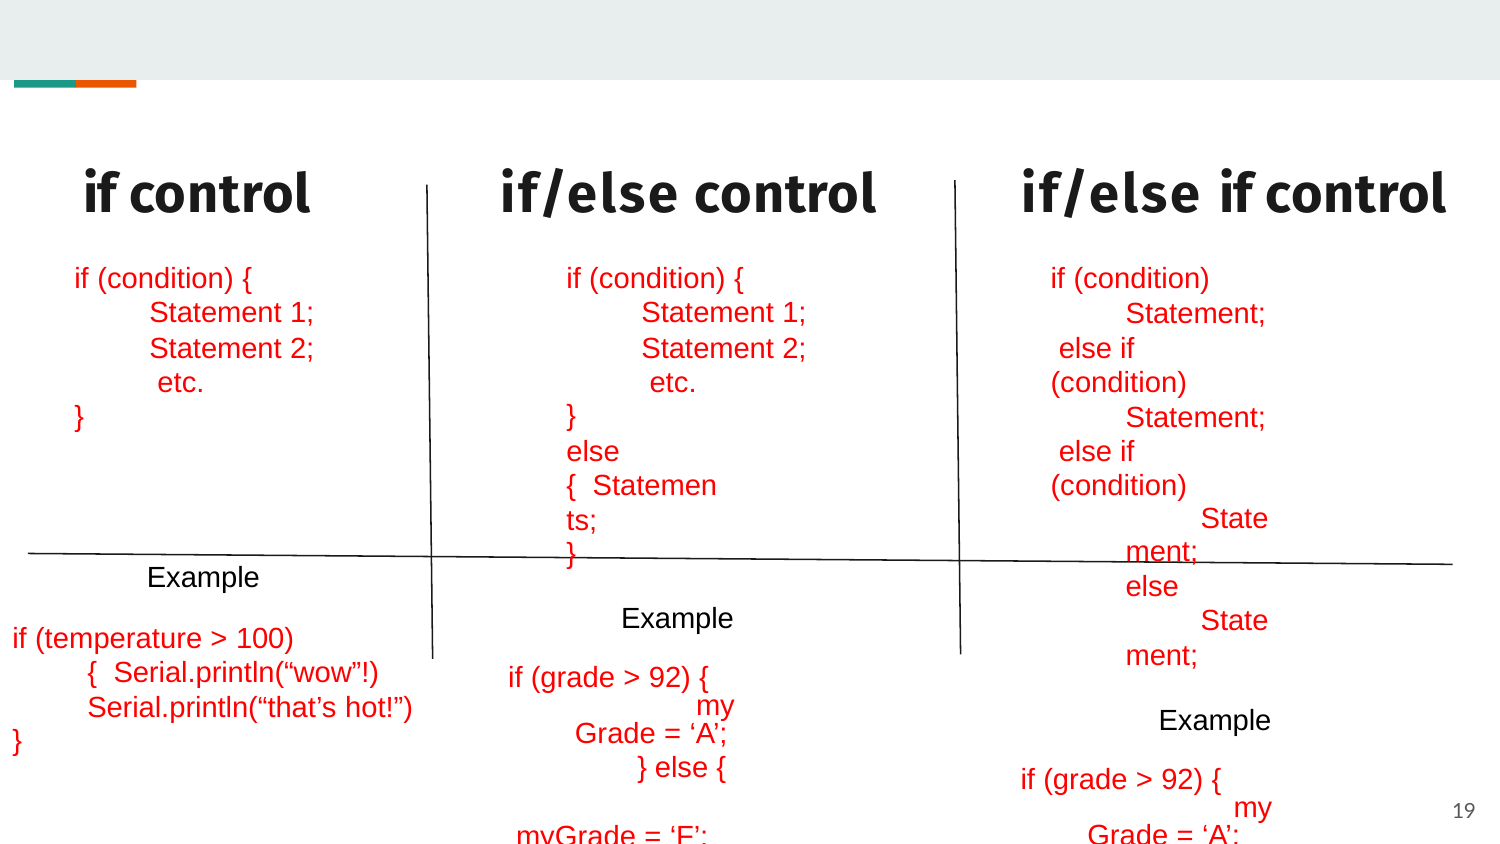

# if control
if/else control
if (condition) {
Statement 1;
Statement 2;  etc.
}
else {  Statements;
}
Example  if (grade > 92) {
myGrade = ‘A’;
} else {
        myGrade = ‘F’;
}
if/else if control
if (condition)
Statement;  else if (condition)
Statement;  else if (condition)
Statement;
else
Statement;
Example  if (grade > 92) {
myGrade = ‘A’;
else if (grade > 83)  myGrade = ‘B’;
else
myGrade = ‘C’;

if (condition) {
Statement 1;
Statement 2;  etc.
}
Example
if (temperature > 100) {  Serial.println(“wow”!)  Serial.println(“that’s hot!”)
}
19